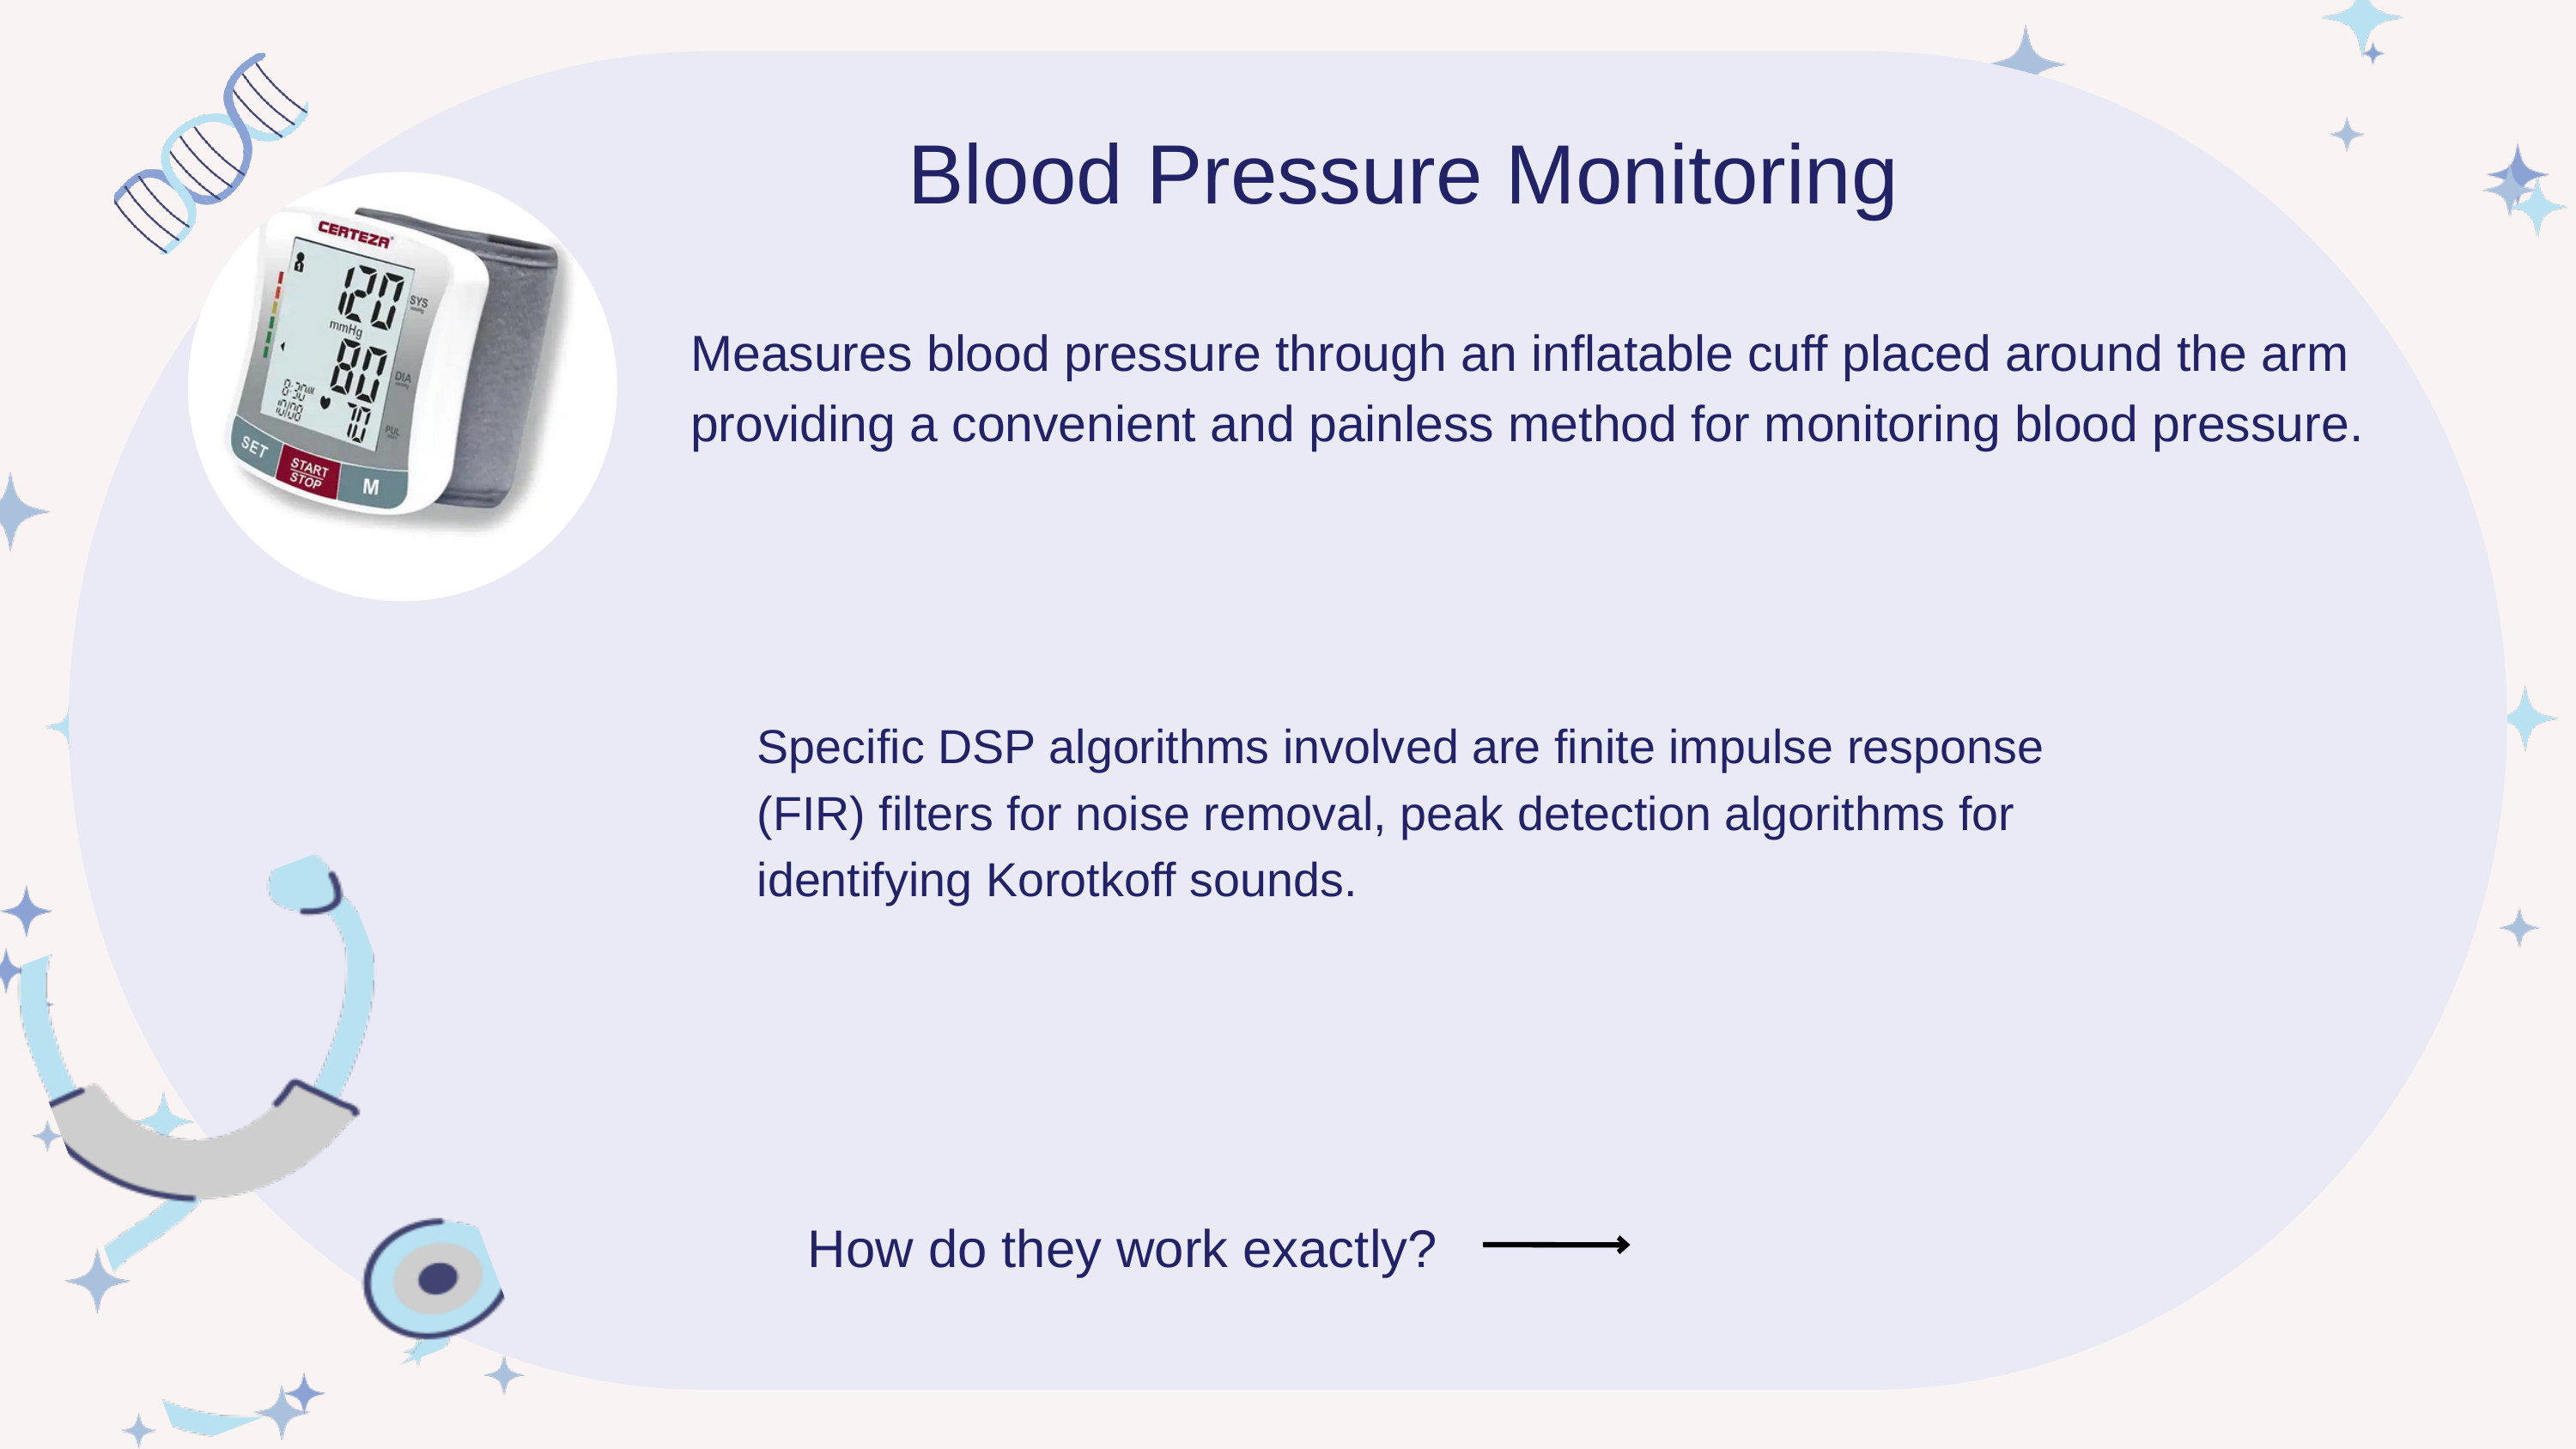

Blood Pressure Monitoring

Measures blood pressure through an inflatable cuff placed around the arm providing a convenient and painless method for monitoring blood pressure.

Specific DSP algorithms involved are finite impulse response (FIR) filters for noise removal, peak detection algorithms for identifying Korotkoff sounds.

How do they work exactly?